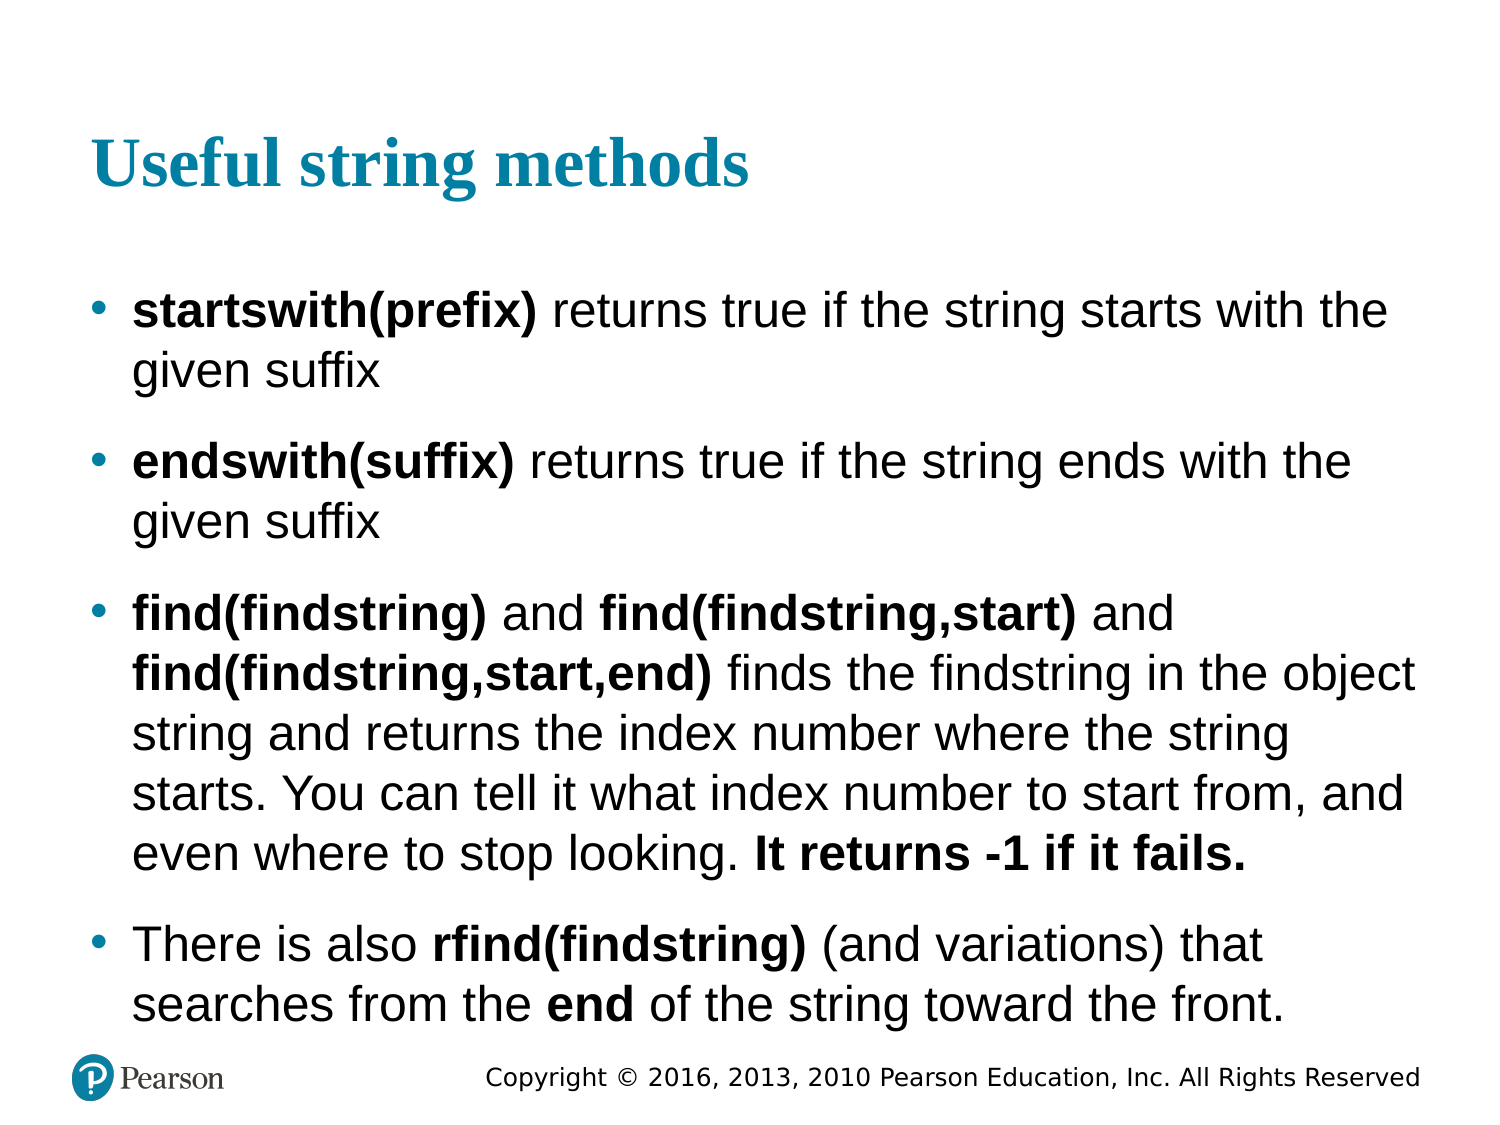

# Useful string methods
startswith(prefix) returns true if the string starts with the given suffix
endswith(suffix) returns true if the string ends with the given suffix
find(findstring) and find(findstring,start) and find(findstring,start,end) finds the findstring in the object string and returns the index number where the string starts. You can tell it what index number to start from, and even where to stop looking. It returns -1 if it fails.
There is also rfind(findstring) (and variations) that searches from the end of the string toward the front.